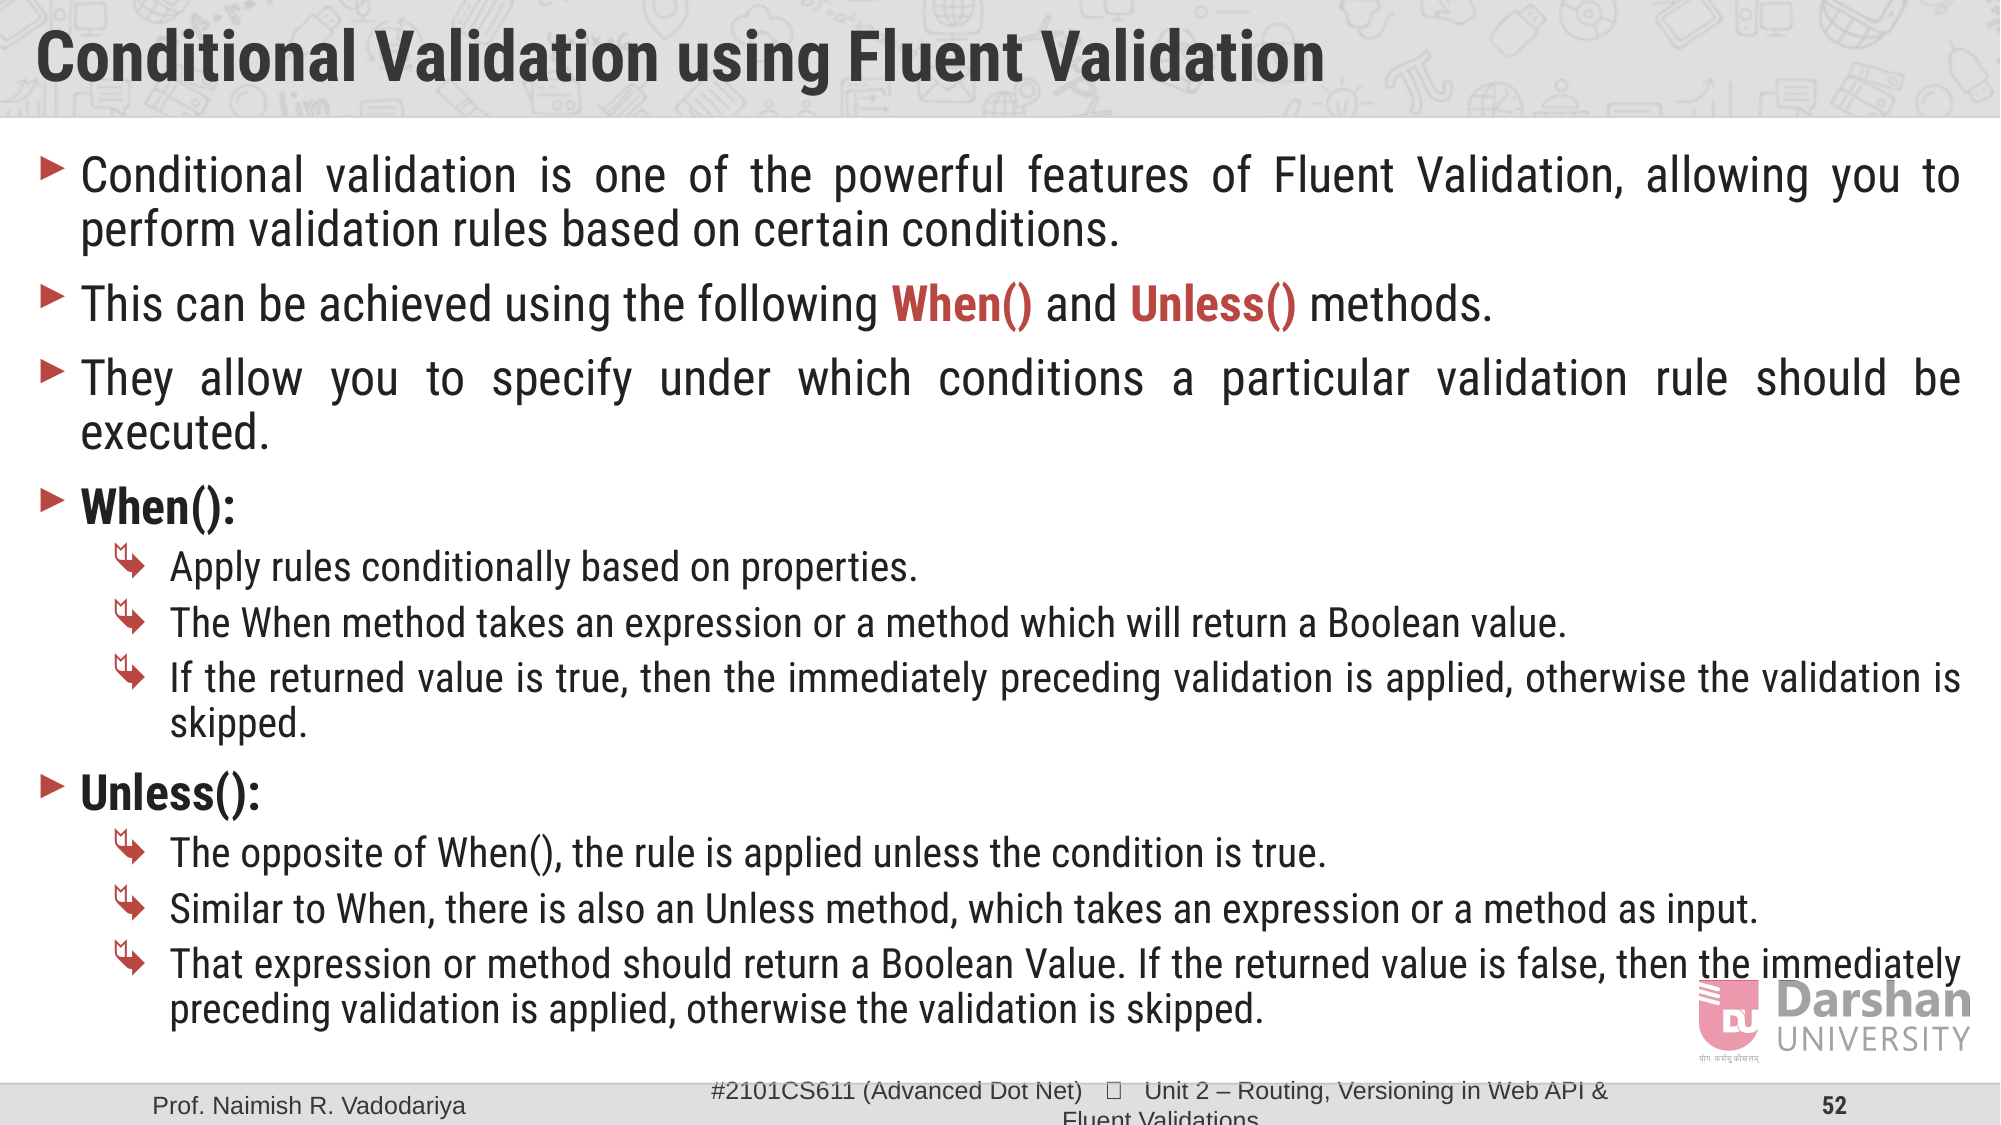

# Conditional Validation using Fluent Validation

Conditional validation is one of the powerful features of Fluent Validation, allowing you to perform validation rules based on certain conditions.
This can be achieved using the following When() and Unless() methods.
They allow you to specify under which conditions a particular validation rule should be executed.
When():
Apply rules conditionally based on properties.
The When method takes an expression or a method which will return a Boolean value.
If the returned value is true, then the immediately preceding validation is applied, otherwise the validation is skipped.
Unless():
The opposite of When(), the rule is applied unless the condition is true.
Similar to When, there is also an Unless method, which takes an expression or a method as input.
That expression or method should return a Boolean Value. If the returned value is false, then the immediately preceding validation is applied, otherwise the validation is skipped.